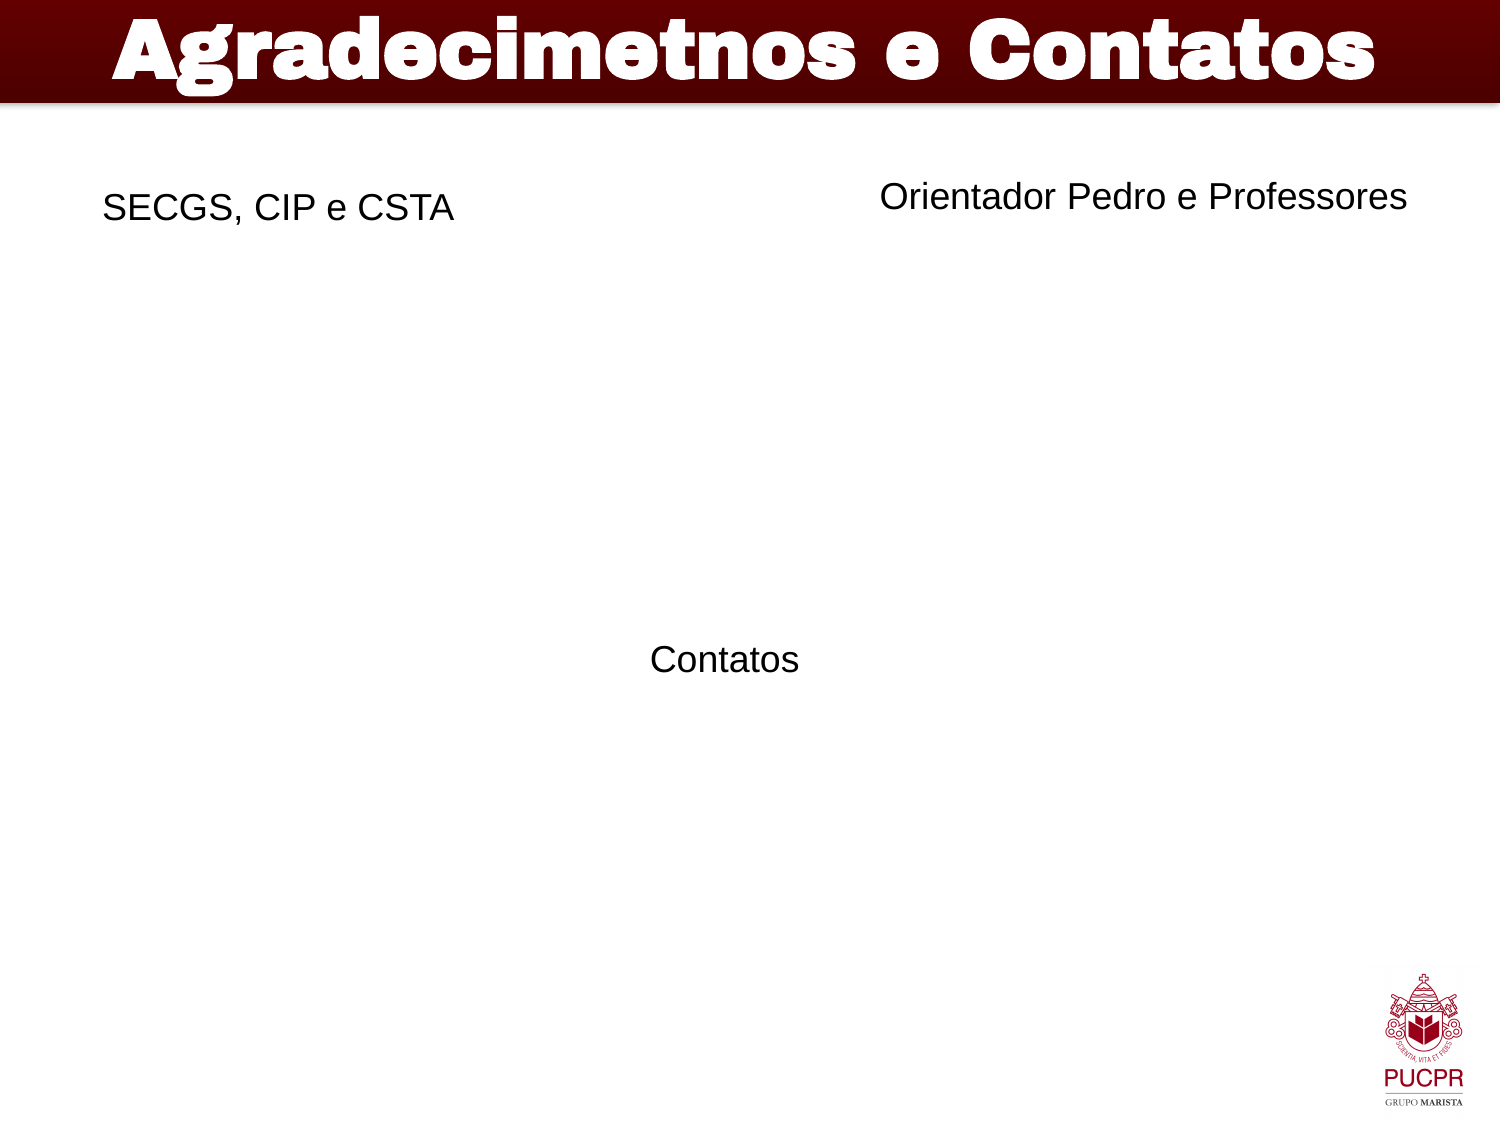

Agradecimetnos e Contatos
Orientador Pedro e Professores
SECGS, CIP e CSTA
Contatos